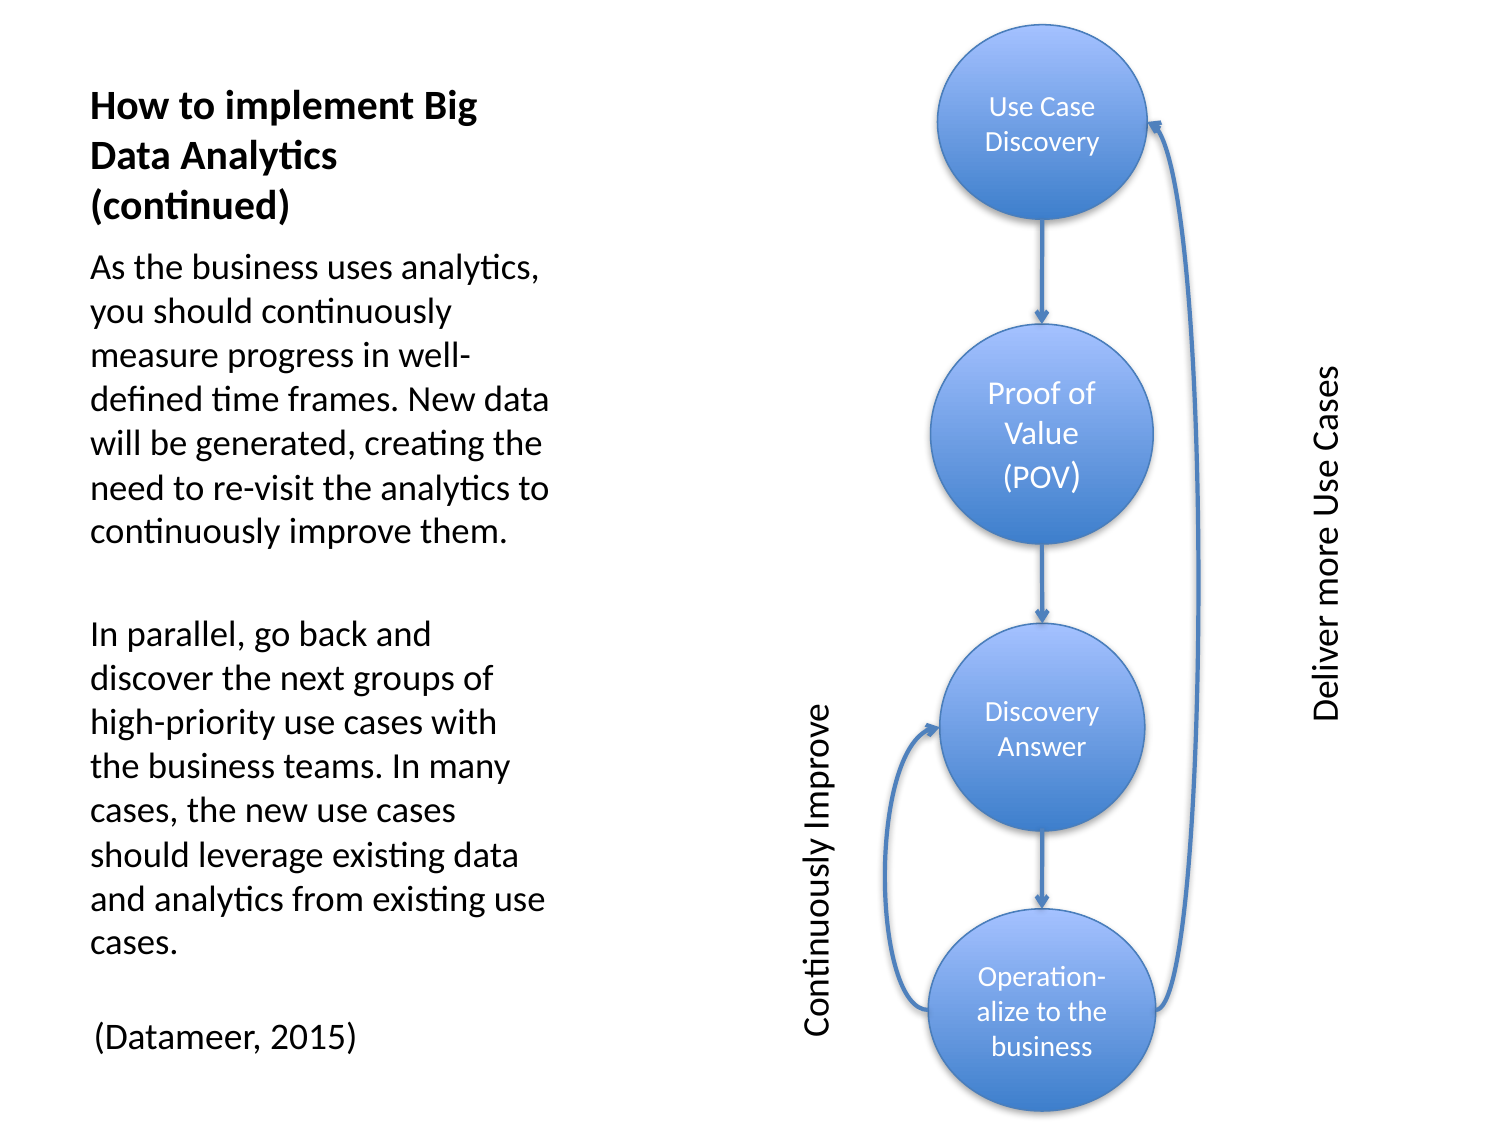

Use Case Discovery
# How to implement Big Data Analytics (continued)
As the business uses analytics, you should continuously measure progress in well- defined time frames. New data will be generated, creating the need to re-visit the analytics to continuously improve them.

In parallel, go back and discover the next groups of high-priority use cases with the business teams. In many cases, the new use cases should leverage existing data and analytics from existing use cases.

Proof of Value
(POV)
Deliver more Use Cases
Discovery Answer
Continuously Improve
Operation-alize to the business
(Datameer, 2015)